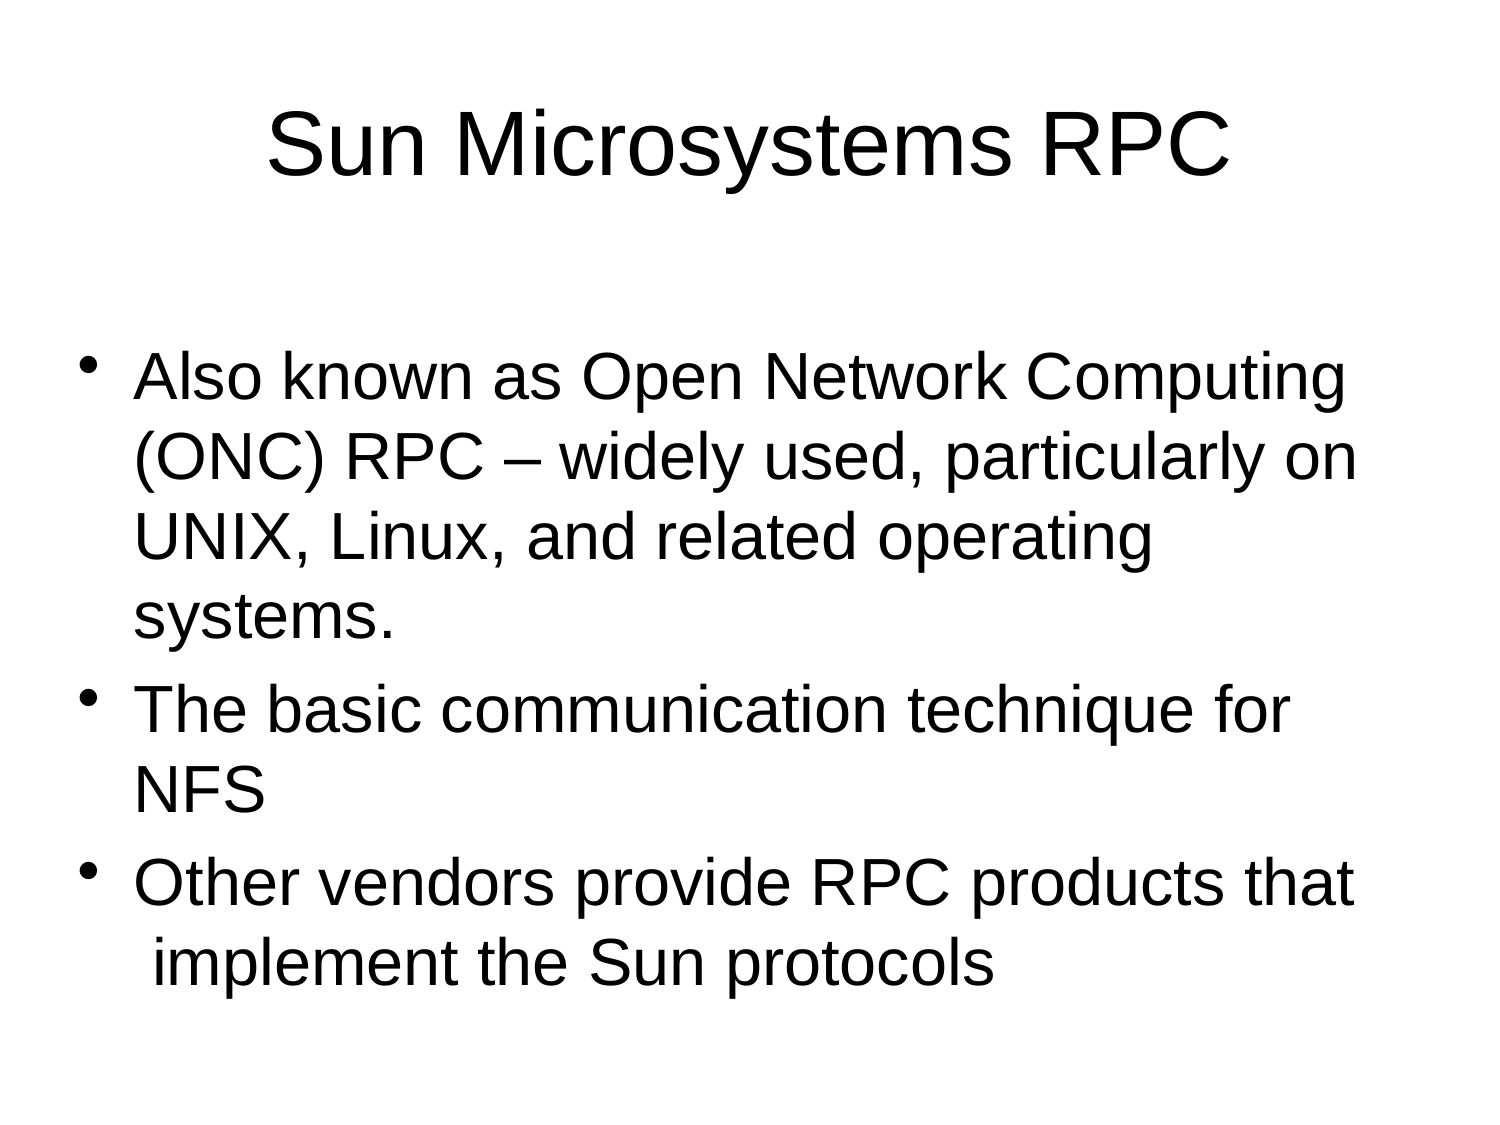

# Sun Microsystems RPC
Also known as Open Network Computing (ONC) RPC – widely used, particularly on UNIX, Linux, and related operating systems.
The basic communication technique for NFS
Other vendors provide RPC products that  implement the Sun protocols